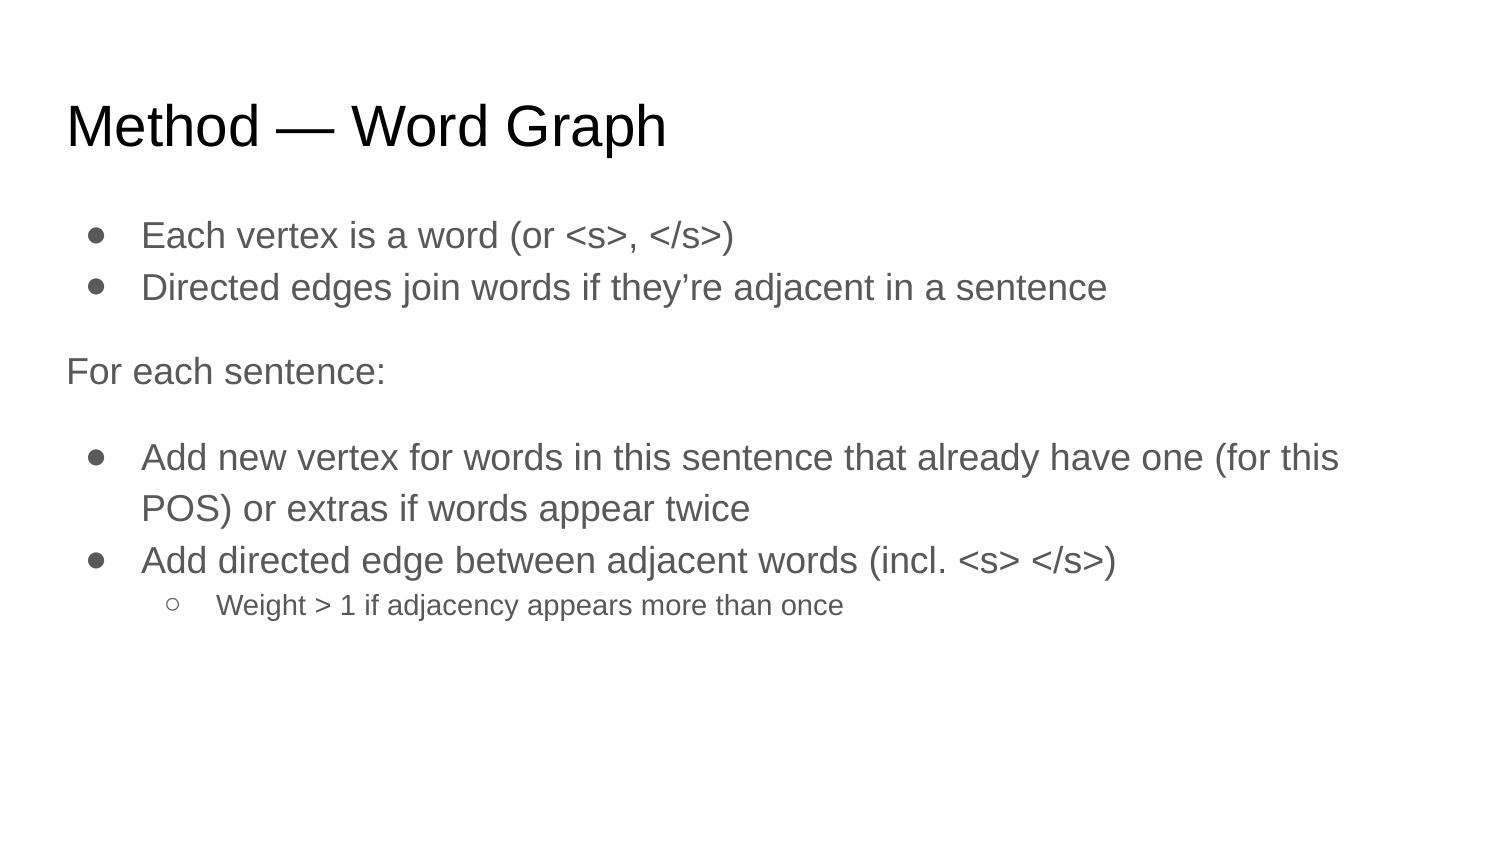

# Method — Word Graph
Each vertex is a word (or <s>, </s>)
Directed edges join words if they’re adjacent in a sentence
For each sentence:
Add new vertex for words in this sentence that already have one (for this POS) or extras if words appear twice
Add directed edge between adjacent words (incl. <s> </s>)
Weight > 1 if adjacency appears more than once